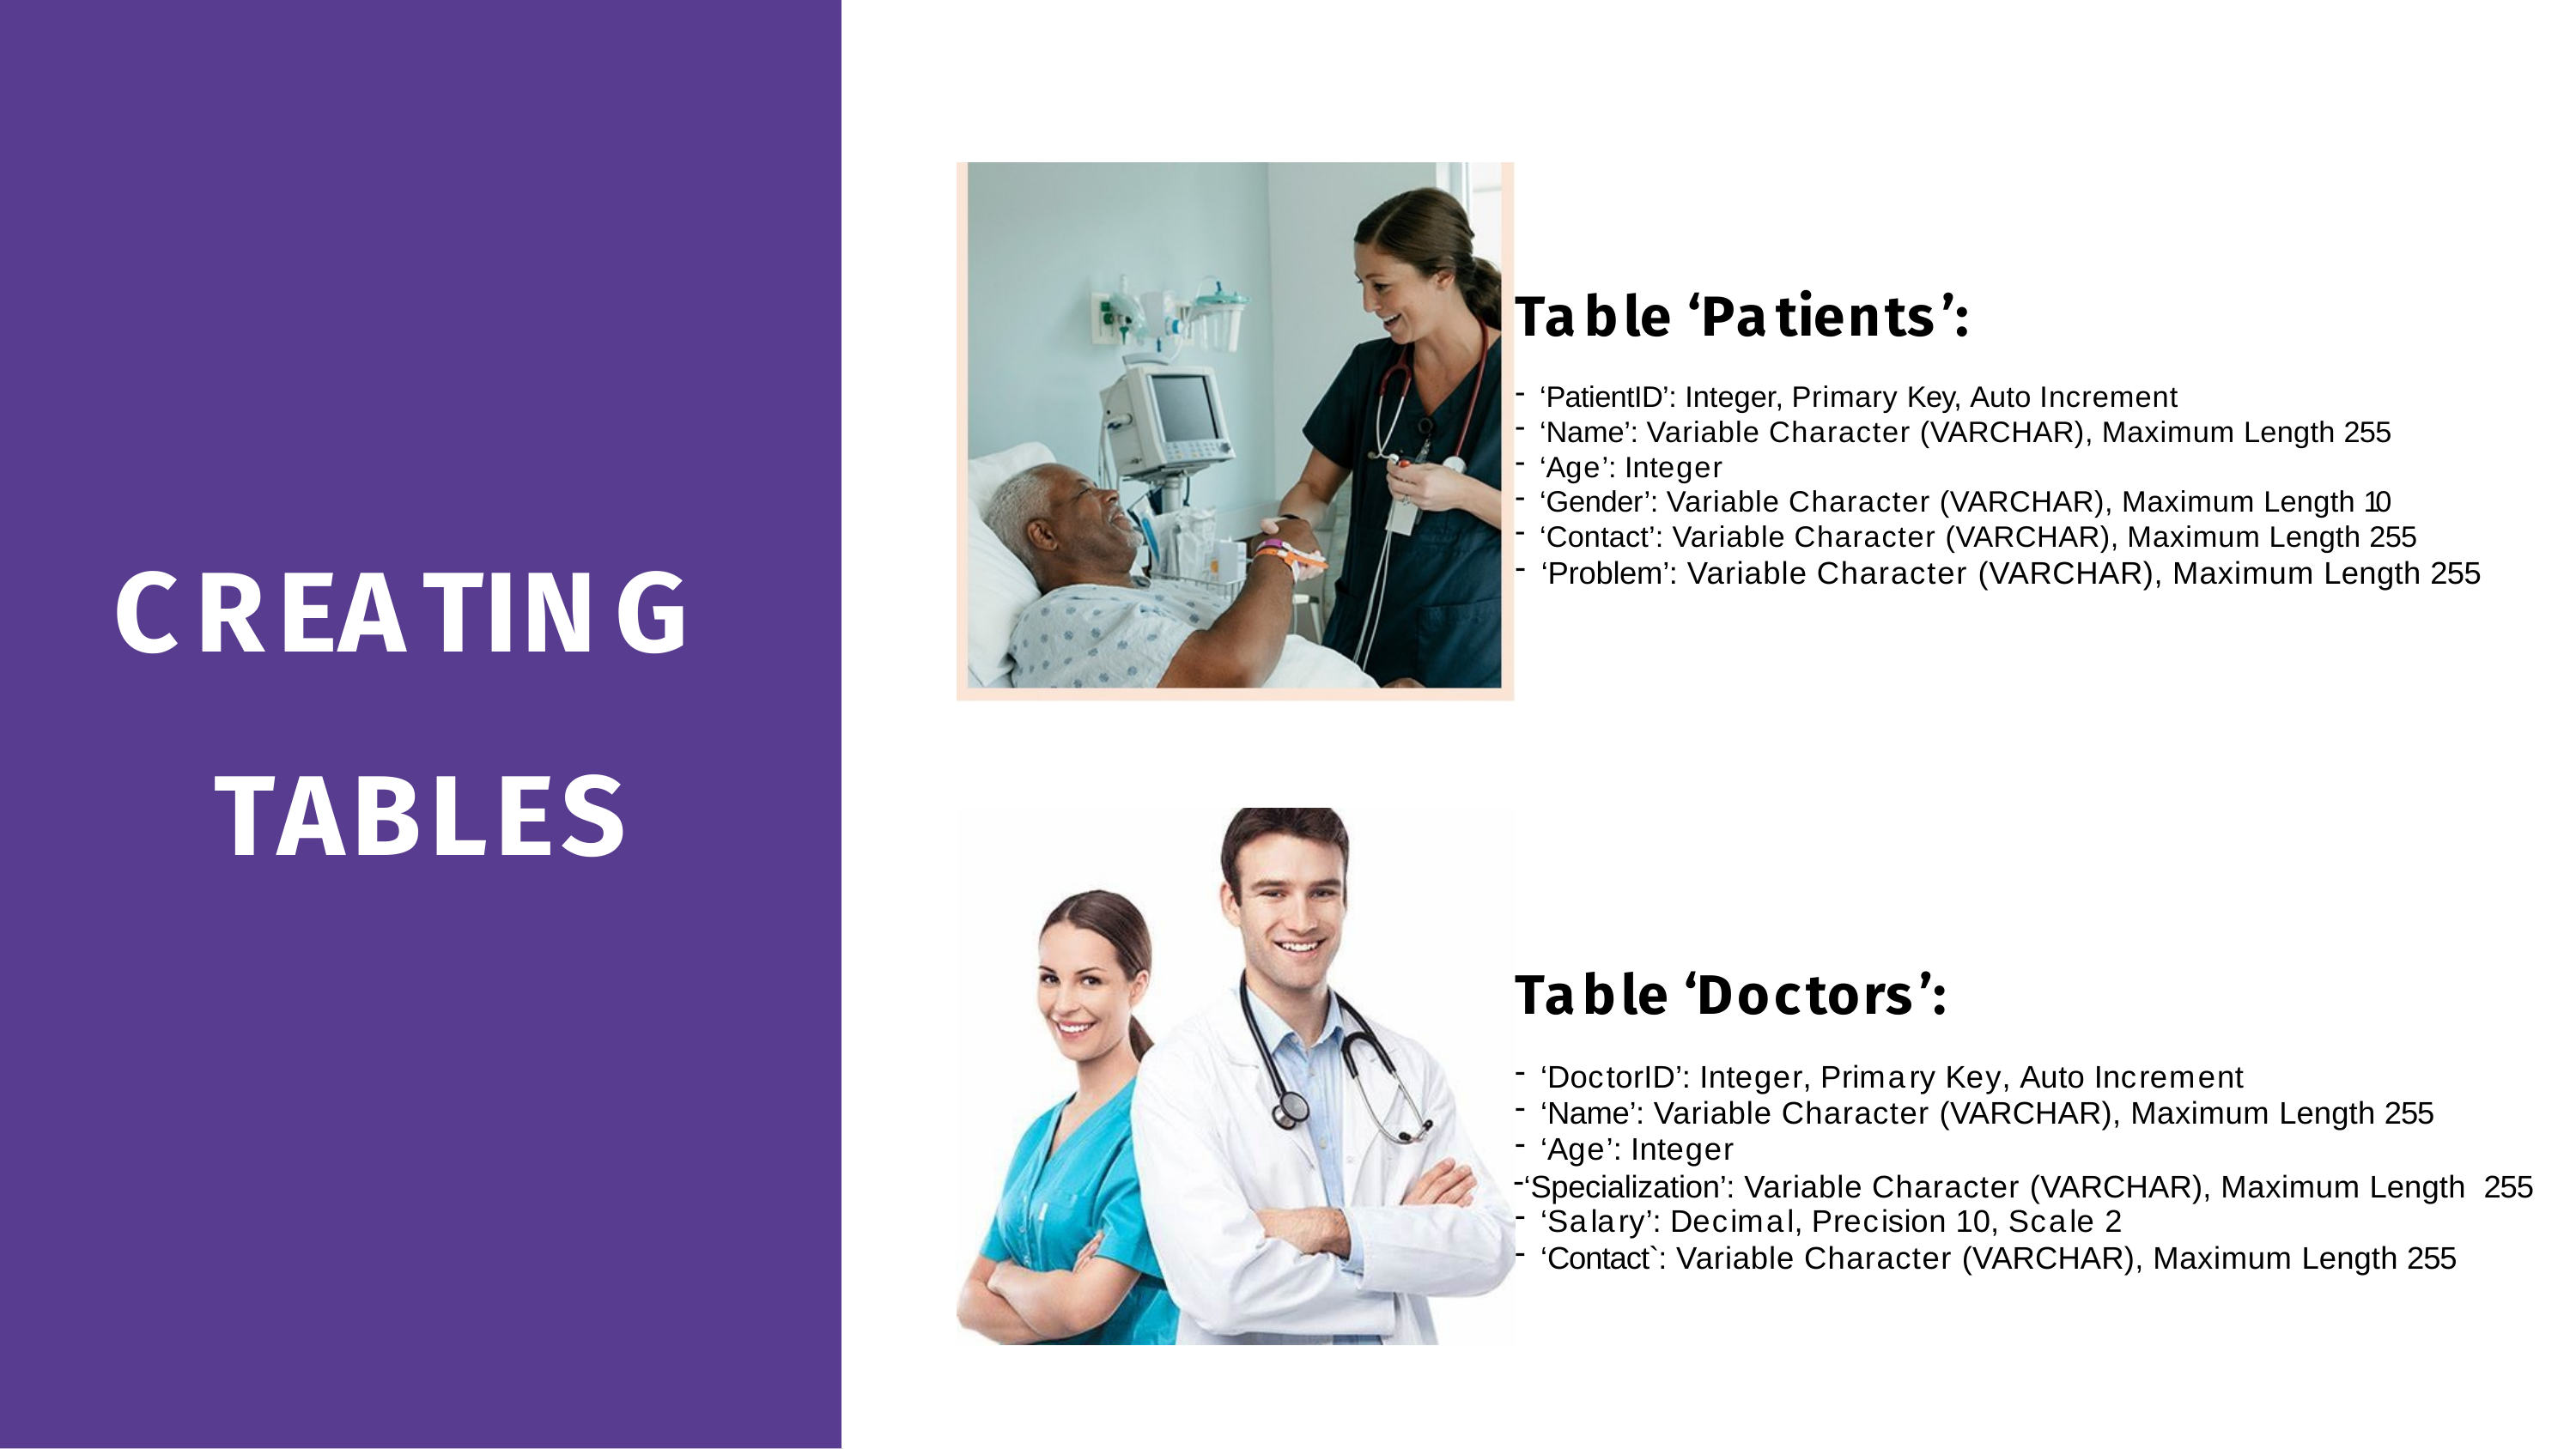

# Table ‘Patients’:
‘PatientID’: Integer, Primary Key, Auto Increment
‘Name’: Variable Character (VARCHAR), Maximum Length 255
‘Age’: Integer
‘Gender’: Variable Character (VARCHAR), Maximum Length 10
‘Contact’: Variable Character (VARCHAR), Maximum Length 255
‘Problem’: Variable Character (VARCHAR), Maximum Length 255
CREATING  TABLES
Table ‘Doctors’:
‘DoctorID’: Integer, Primary Key, Auto Increment
‘Name’: Variable Character (VARCHAR), Maximum Length 255
‘Age’: Integer
‘Specialization’: Variable Character (VARCHAR), Maximum Length  255
‘Salary’: Decimal, Precision 10, Scale 2
‘Contact`: Variable Character (VARCHAR), Maximum Length 255